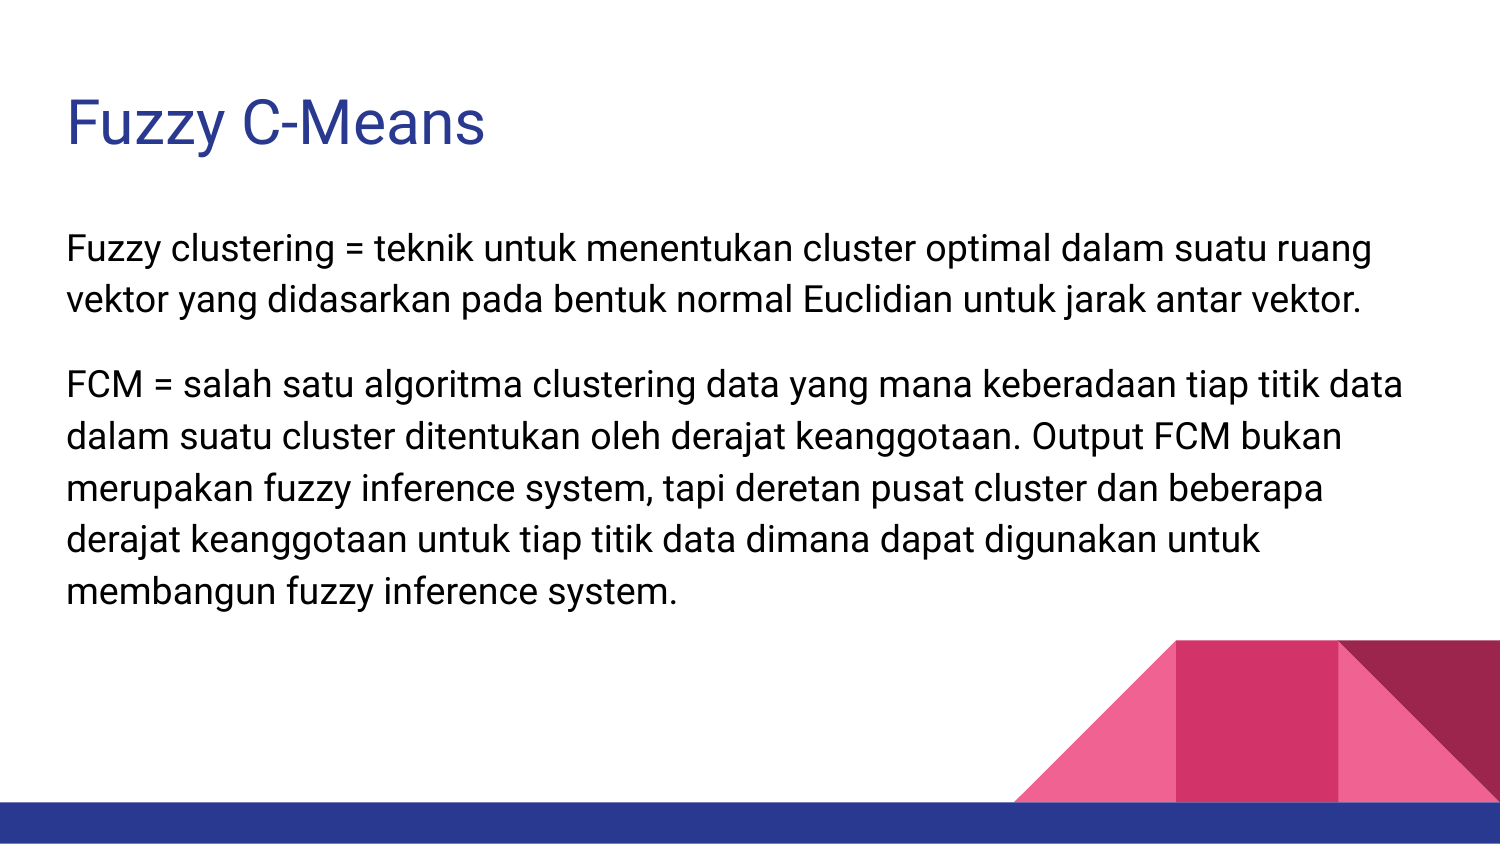

# Fuzzy C-Means
Fuzzy clustering = teknik untuk menentukan cluster optimal dalam suatu ruang vektor yang didasarkan pada bentuk normal Euclidian untuk jarak antar vektor.
FCM = salah satu algoritma clustering data yang mana keberadaan tiap titik data dalam suatu cluster ditentukan oleh derajat keanggotaan. Output FCM bukan merupakan fuzzy inference system, tapi deretan pusat cluster dan beberapa derajat keanggotaan untuk tiap titik data dimana dapat digunakan untuk membangun fuzzy inference system.